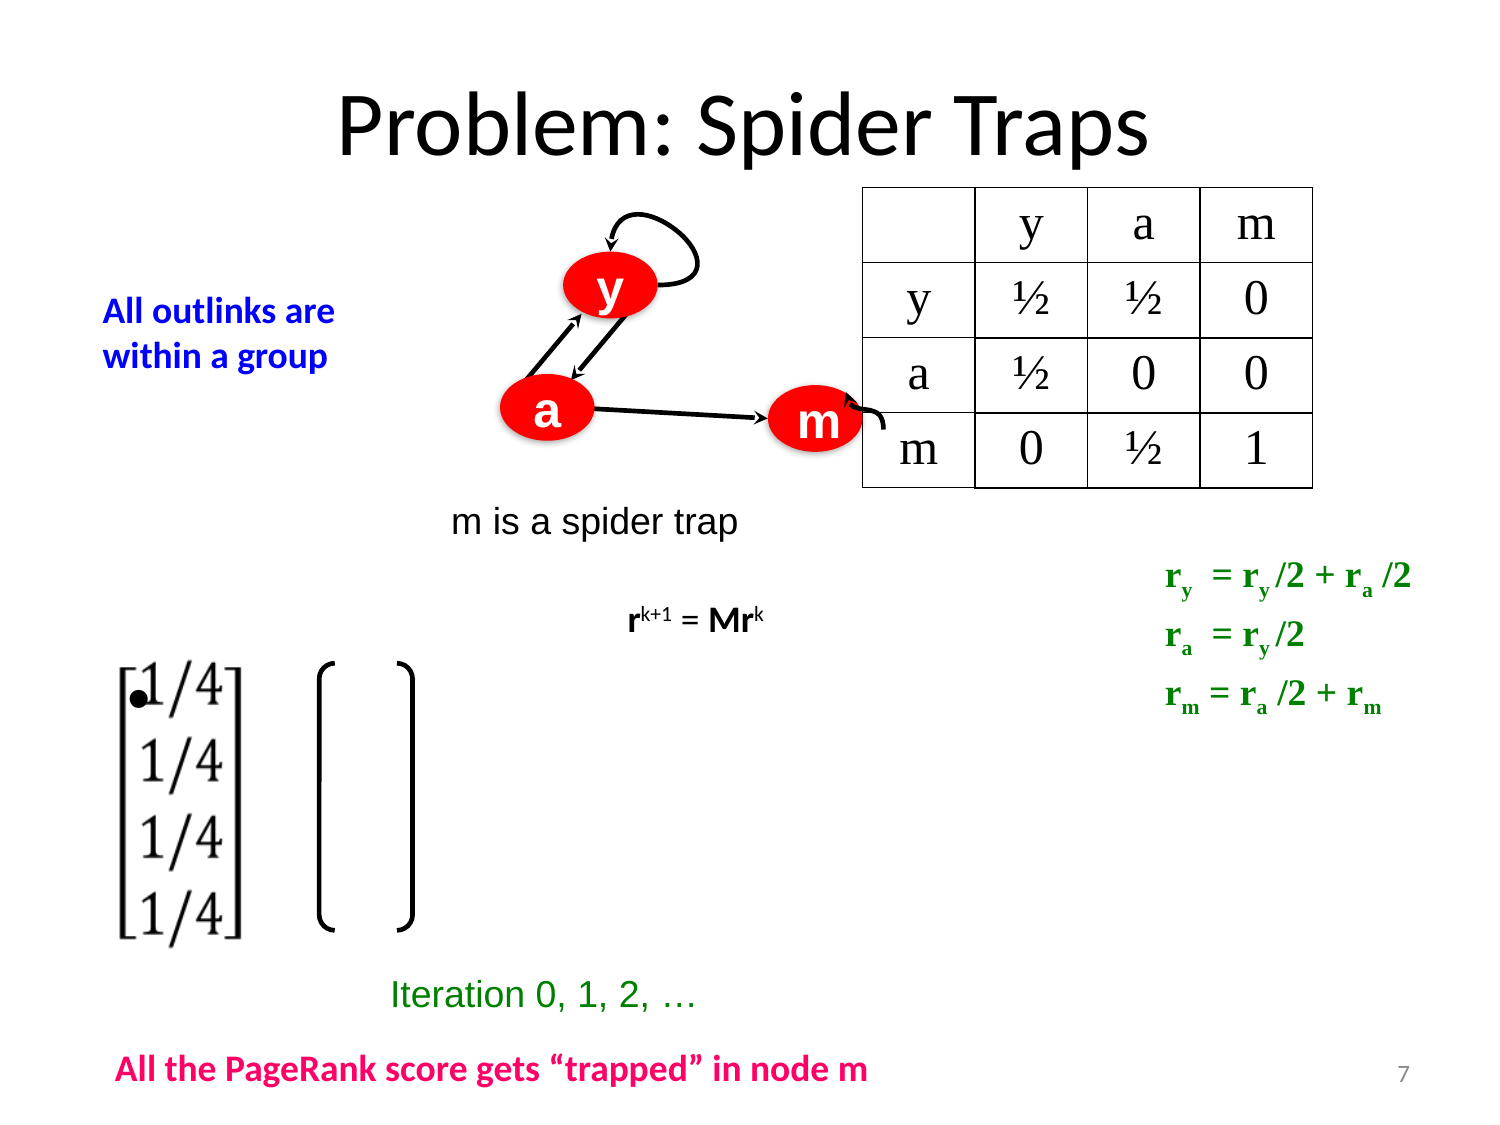

# Problem: Spider Traps
|  | y | a | m |
| --- | --- | --- | --- |
| y | ½ | ½ | 0 |
| a | ½ | 0 | 0 |
| m | 0 | ½ | 1 |
y
a
m
All outlinks are within a group
m is a spider trap
ry  = ry /2 + ra /2
ra  = ry /2
rm = ra /2 + rm
rk+1 = Mrk

Iteration 0, 1, 2, …
All the PageRank score gets “trapped” in node m
7